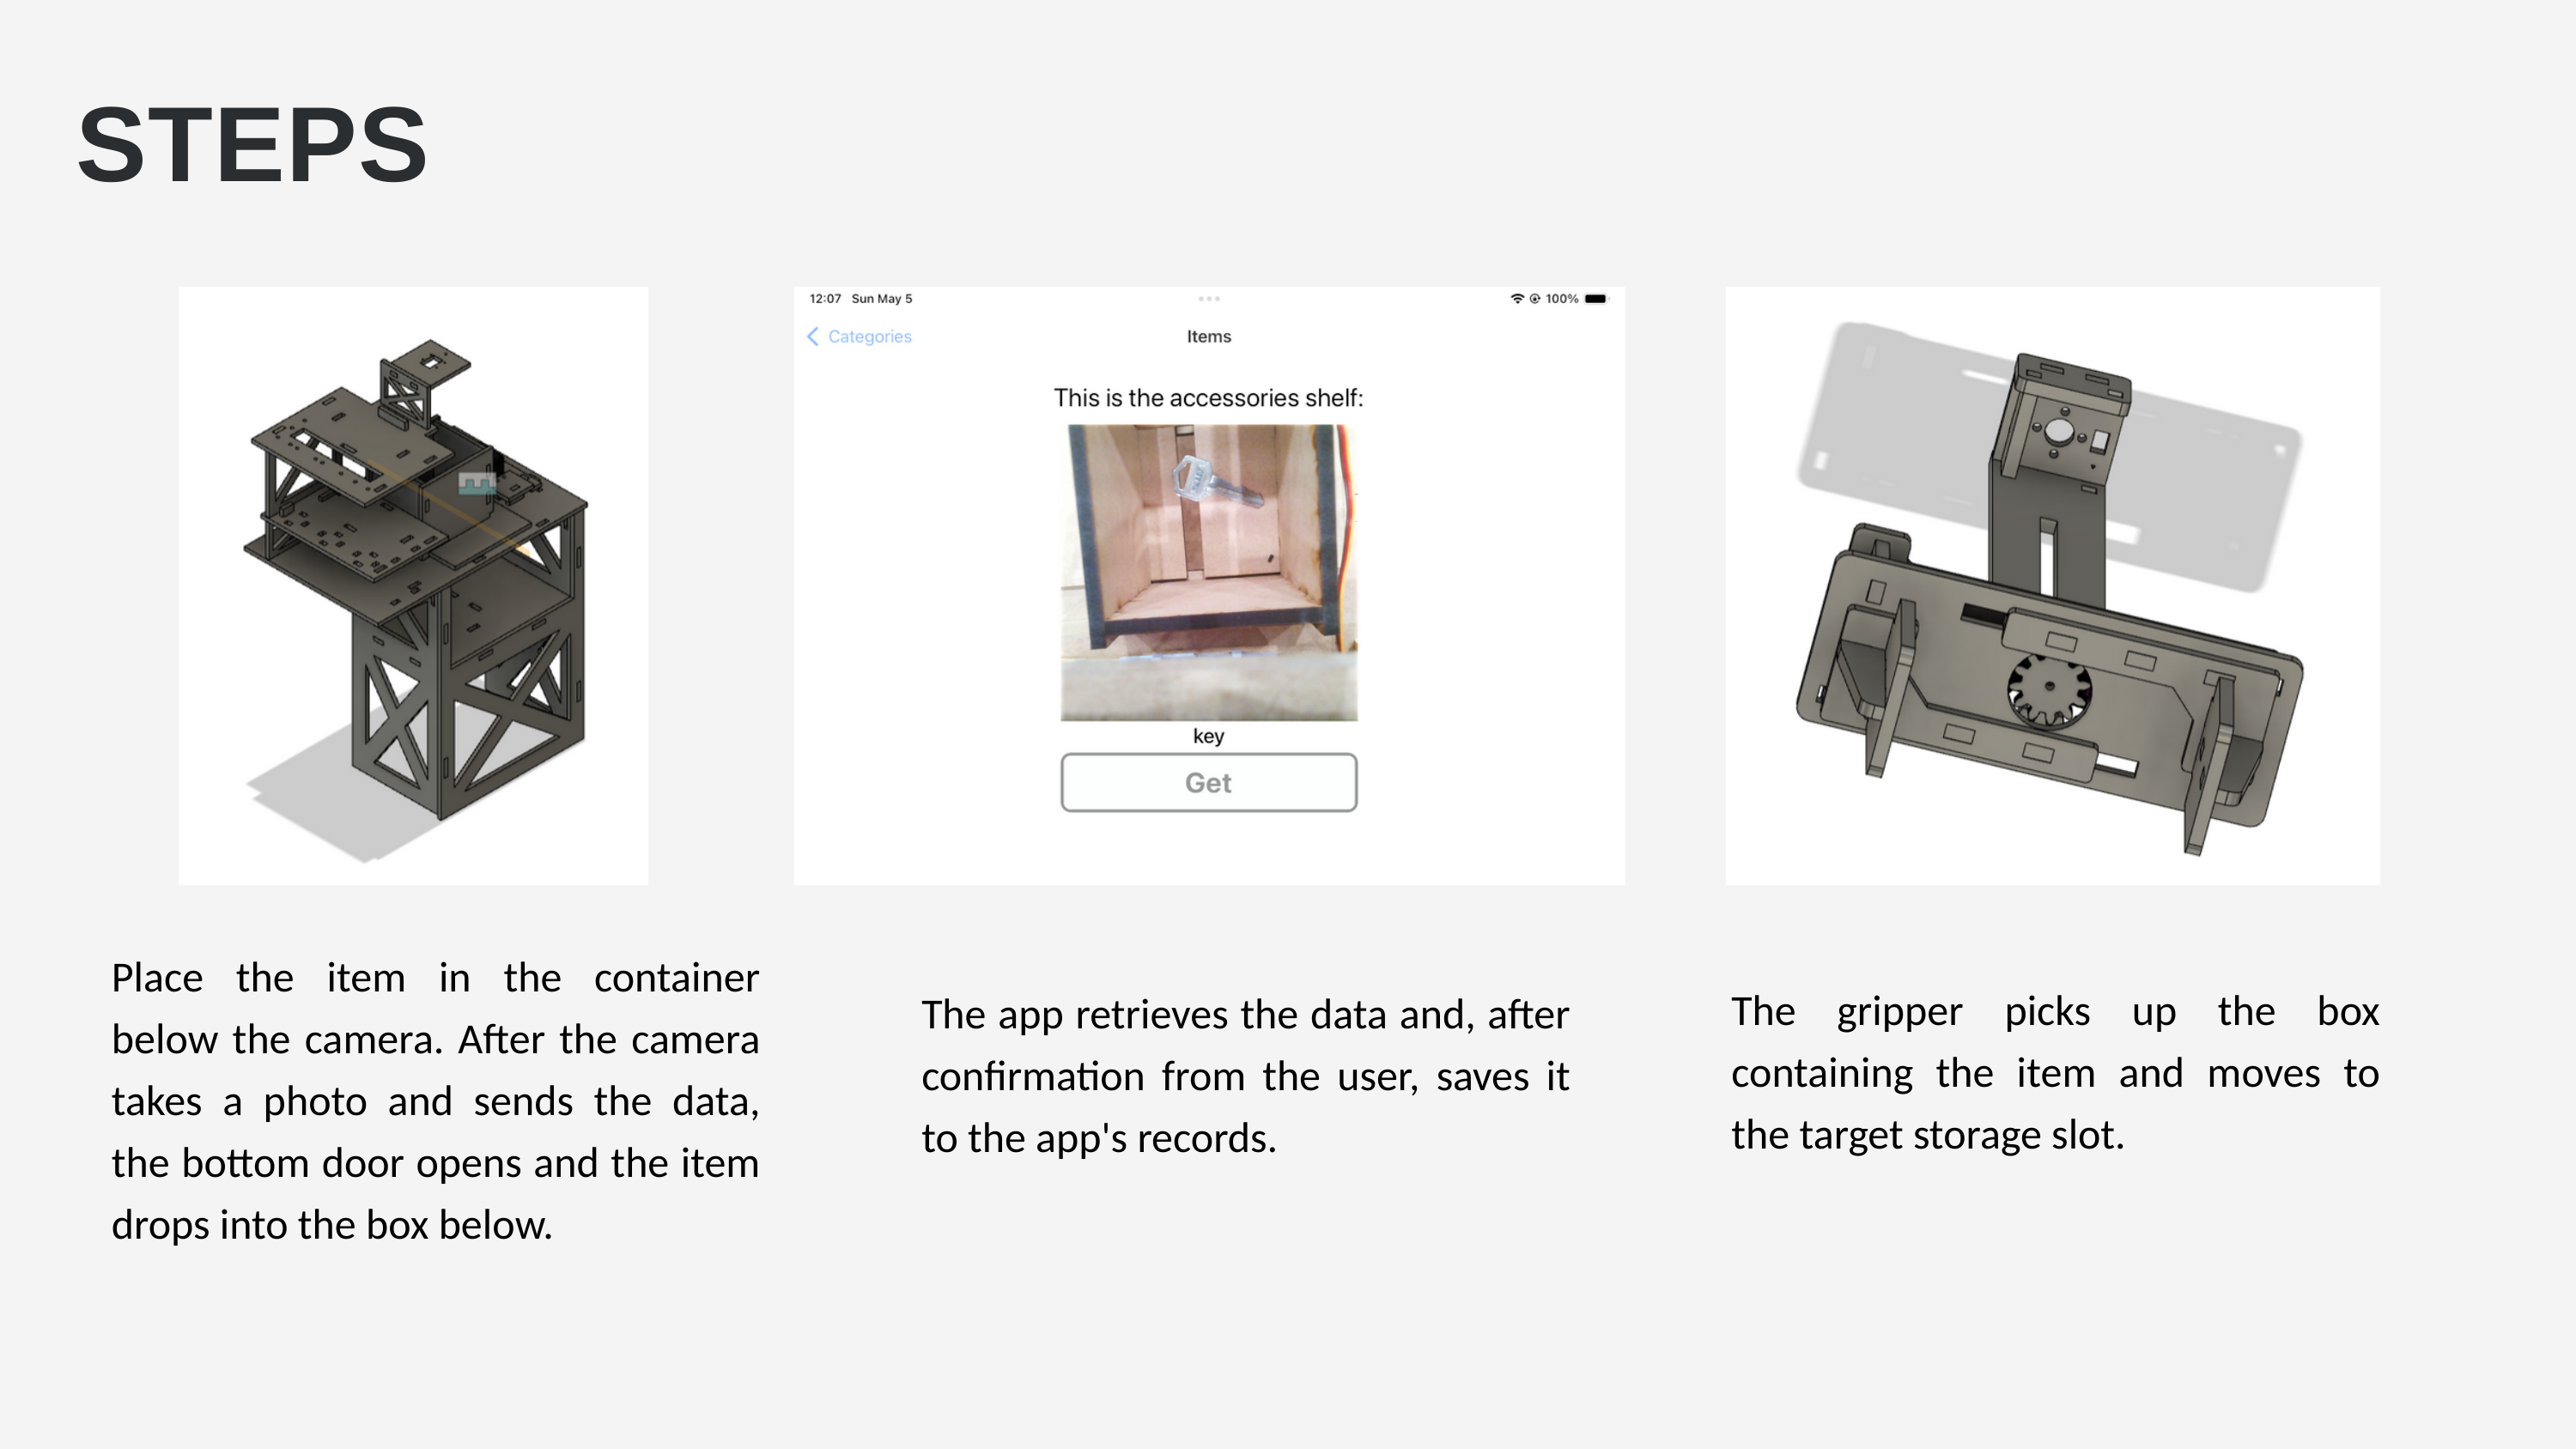

STEPS

Place the item in the container below the camera. After the camera takes a photo and sends the data, the bottom door opens and the item drops into the box below.
The gripper picks up the box containing the item and moves to the target storage slot.
The app retrieves the data and, after confirmation from the user, saves it to the app's records.